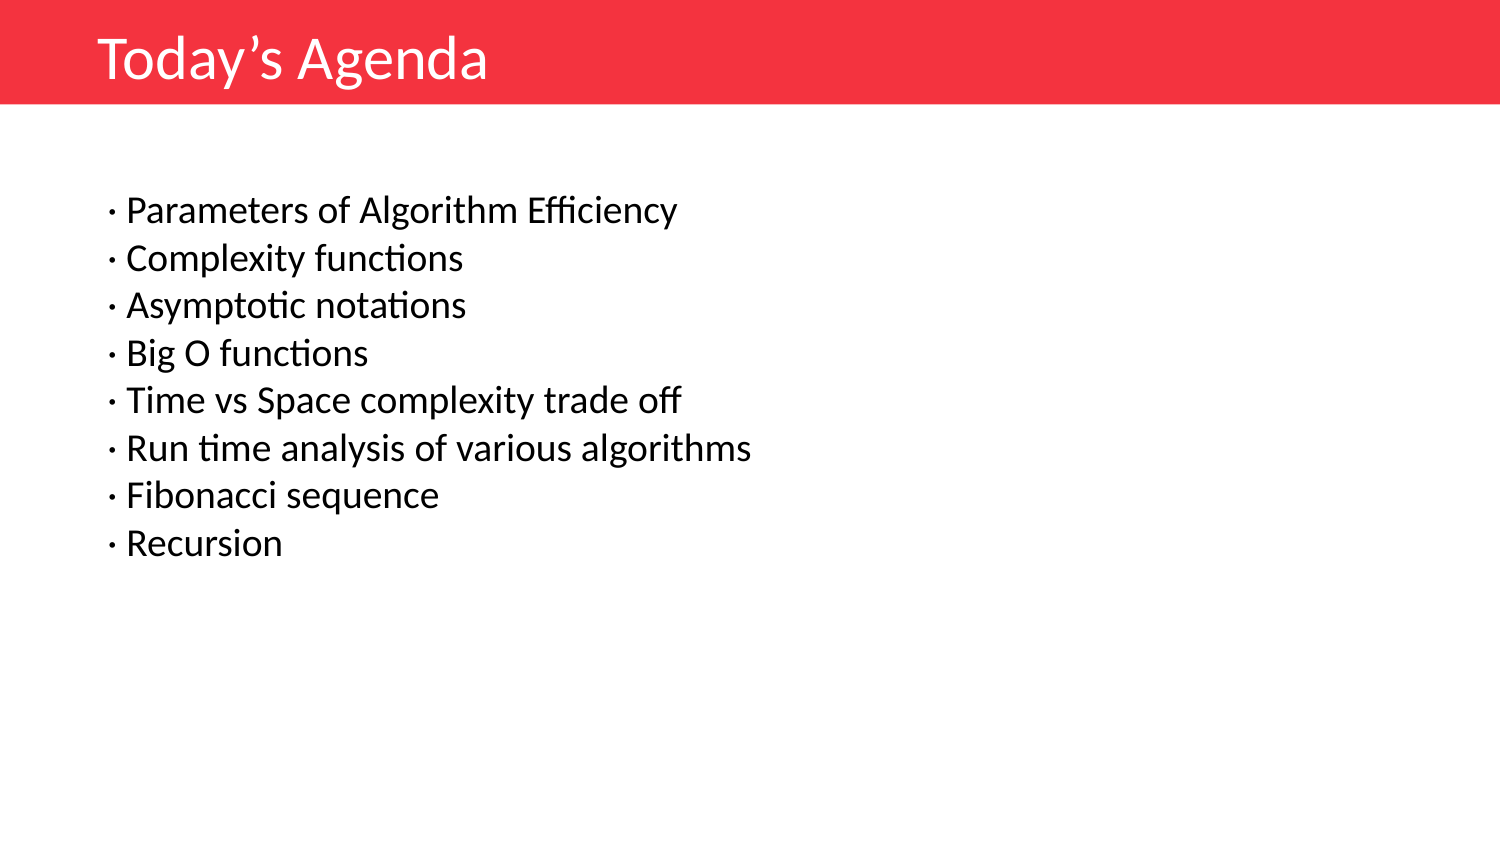

Today’s Agenda

· Parameters of Algorithm Efficiency
· Complexity functions
· Asymptotic notations
· Big O functions
· Time vs Space complexity trade off
· Run time analysis of various algorithms
· Fibonacci sequence
· Recursion